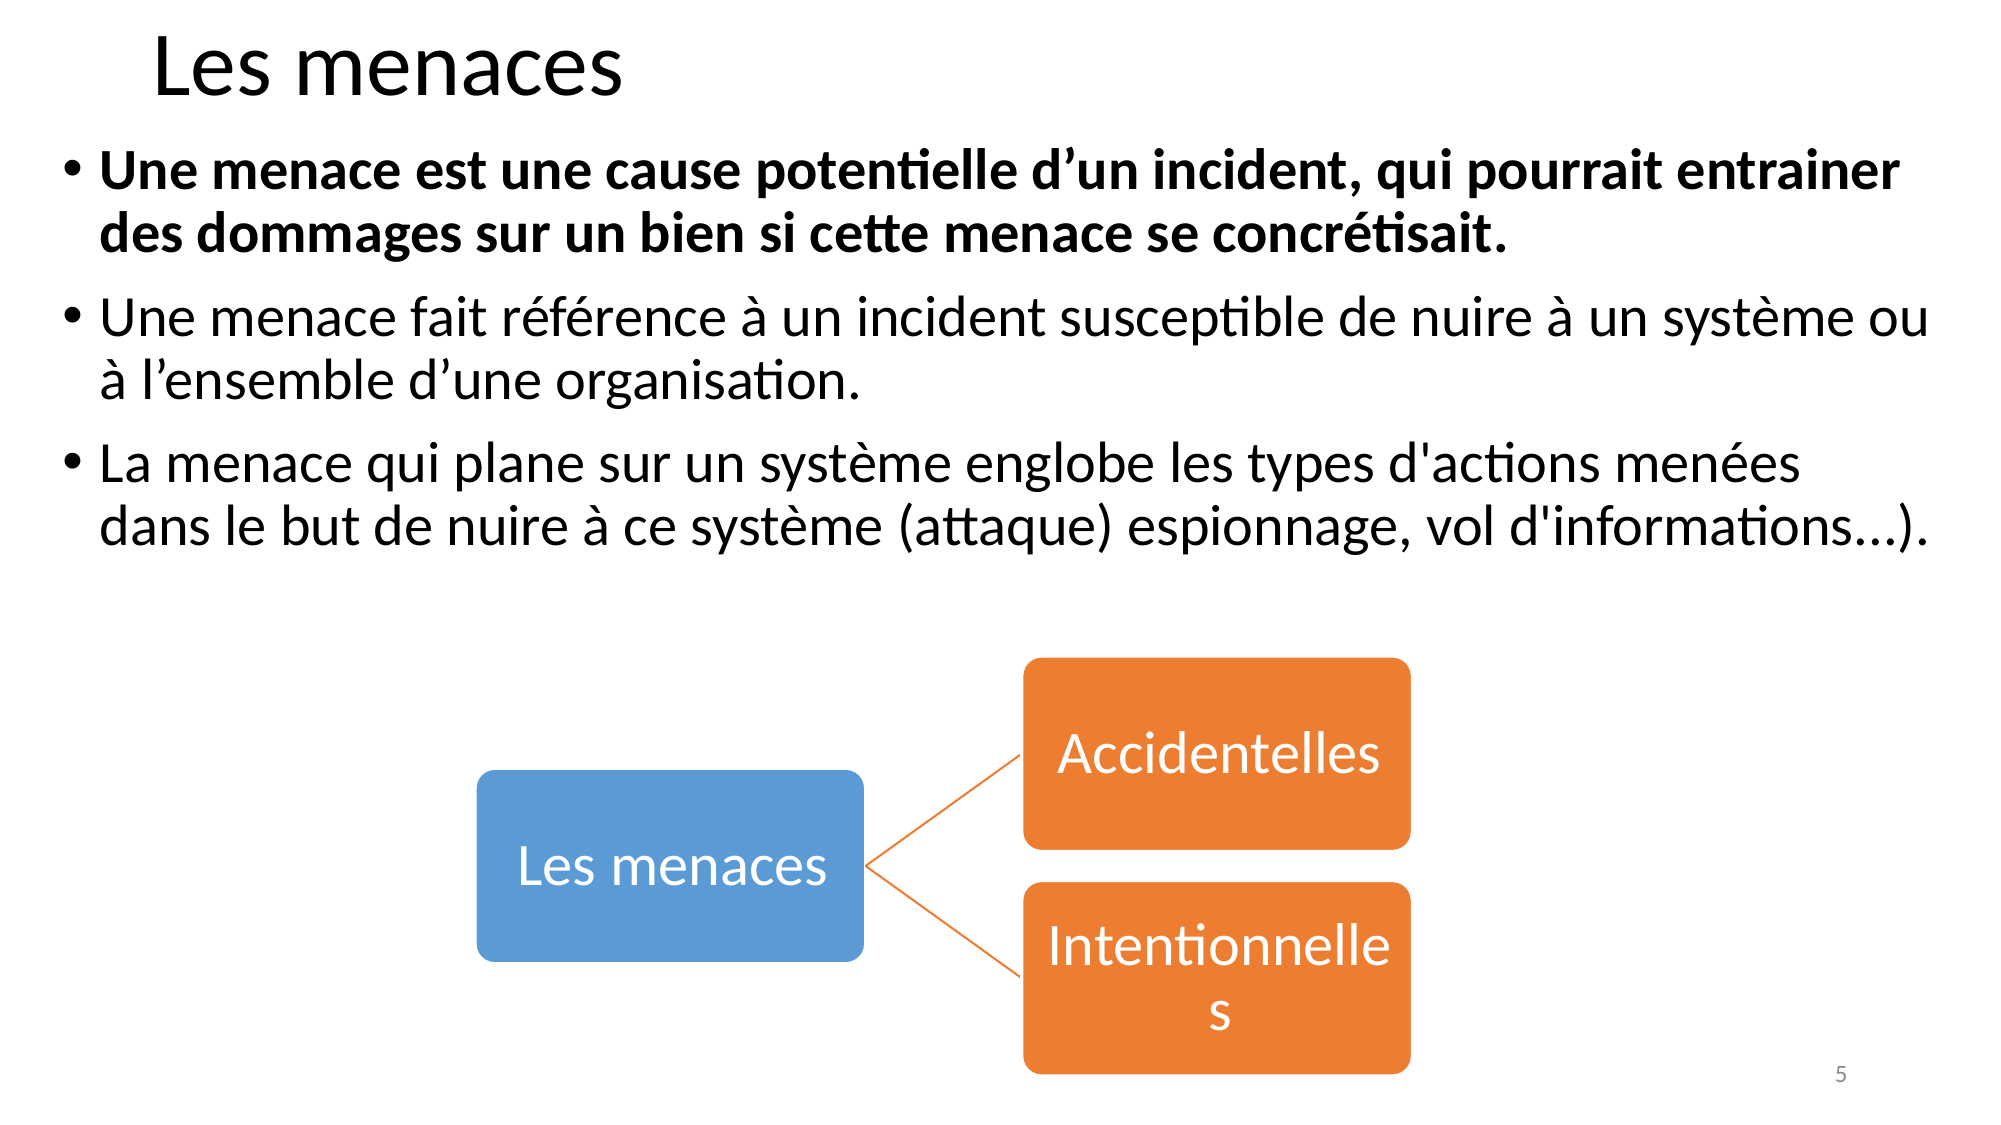

# Les menaces
Une menace est une cause potentielle d’un incident, qui pourrait entrainer des dommages sur un bien si cette menace se concrétisait.
Une menace fait référence à un incident susceptible de nuire à un système ou à l’ensemble d’une organisation.
La menace qui plane sur un système englobe les types d'actions menées
dans le but de nuire à ce système (attaque) espionnage, vol d'informations...).

Les menaces

Accidentelles

Intentionnelles
5